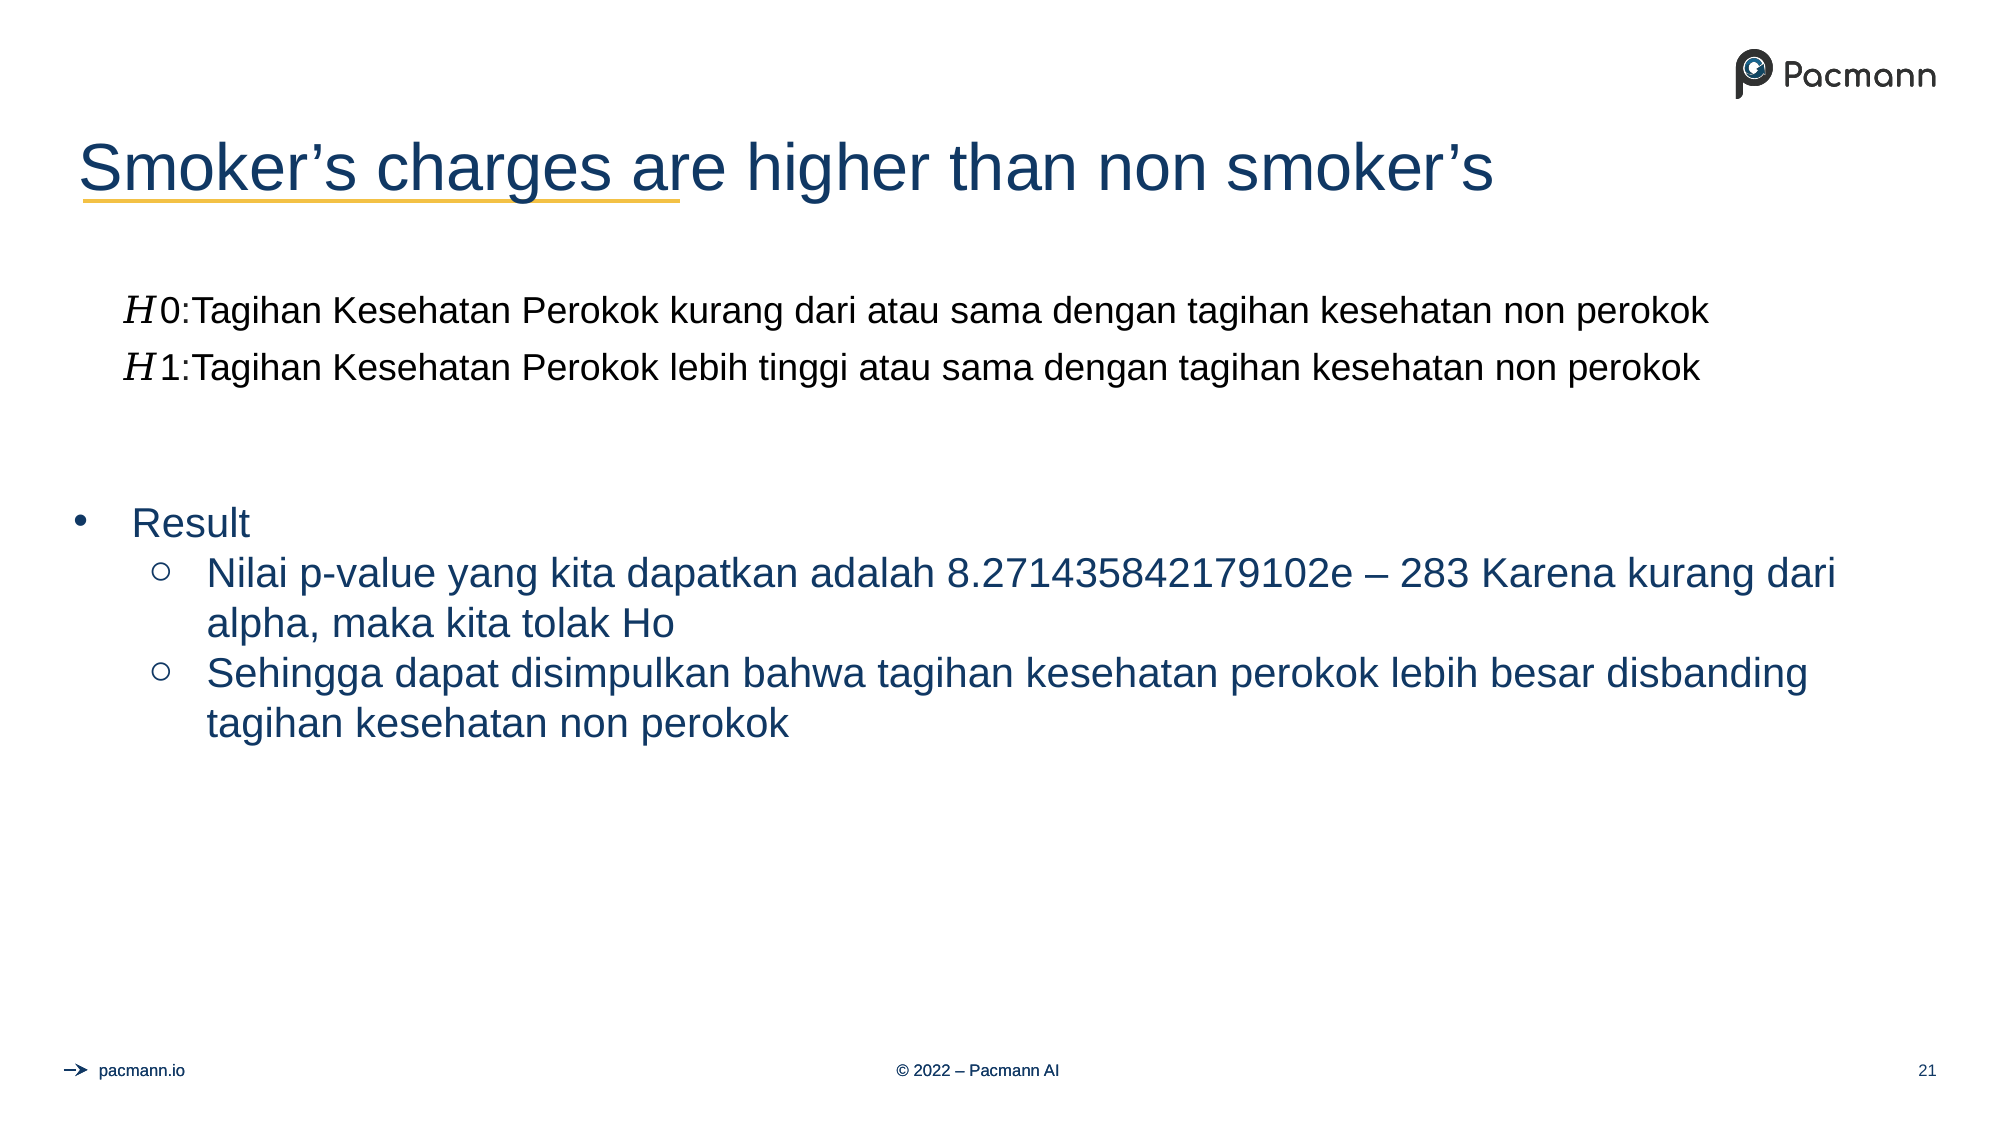

# Smoker’s charges are higher than non smoker’s
𝐻0:Tagihan Kesehatan Perokok kurang dari atau sama dengan tagihan kesehatan non perokok
𝐻1:Tagihan Kesehatan Perokok lebih tinggi atau sama dengan tagihan kesehatan non perokok

Result
Nilai p-value yang kita dapatkan adalah 8.271435842179102e – 283 Karena kurang dari alpha, maka kita tolak Ho
Sehingga dapat disimpulkan bahwa tagihan kesehatan perokok lebih besar disbanding tagihan kesehatan non perokok